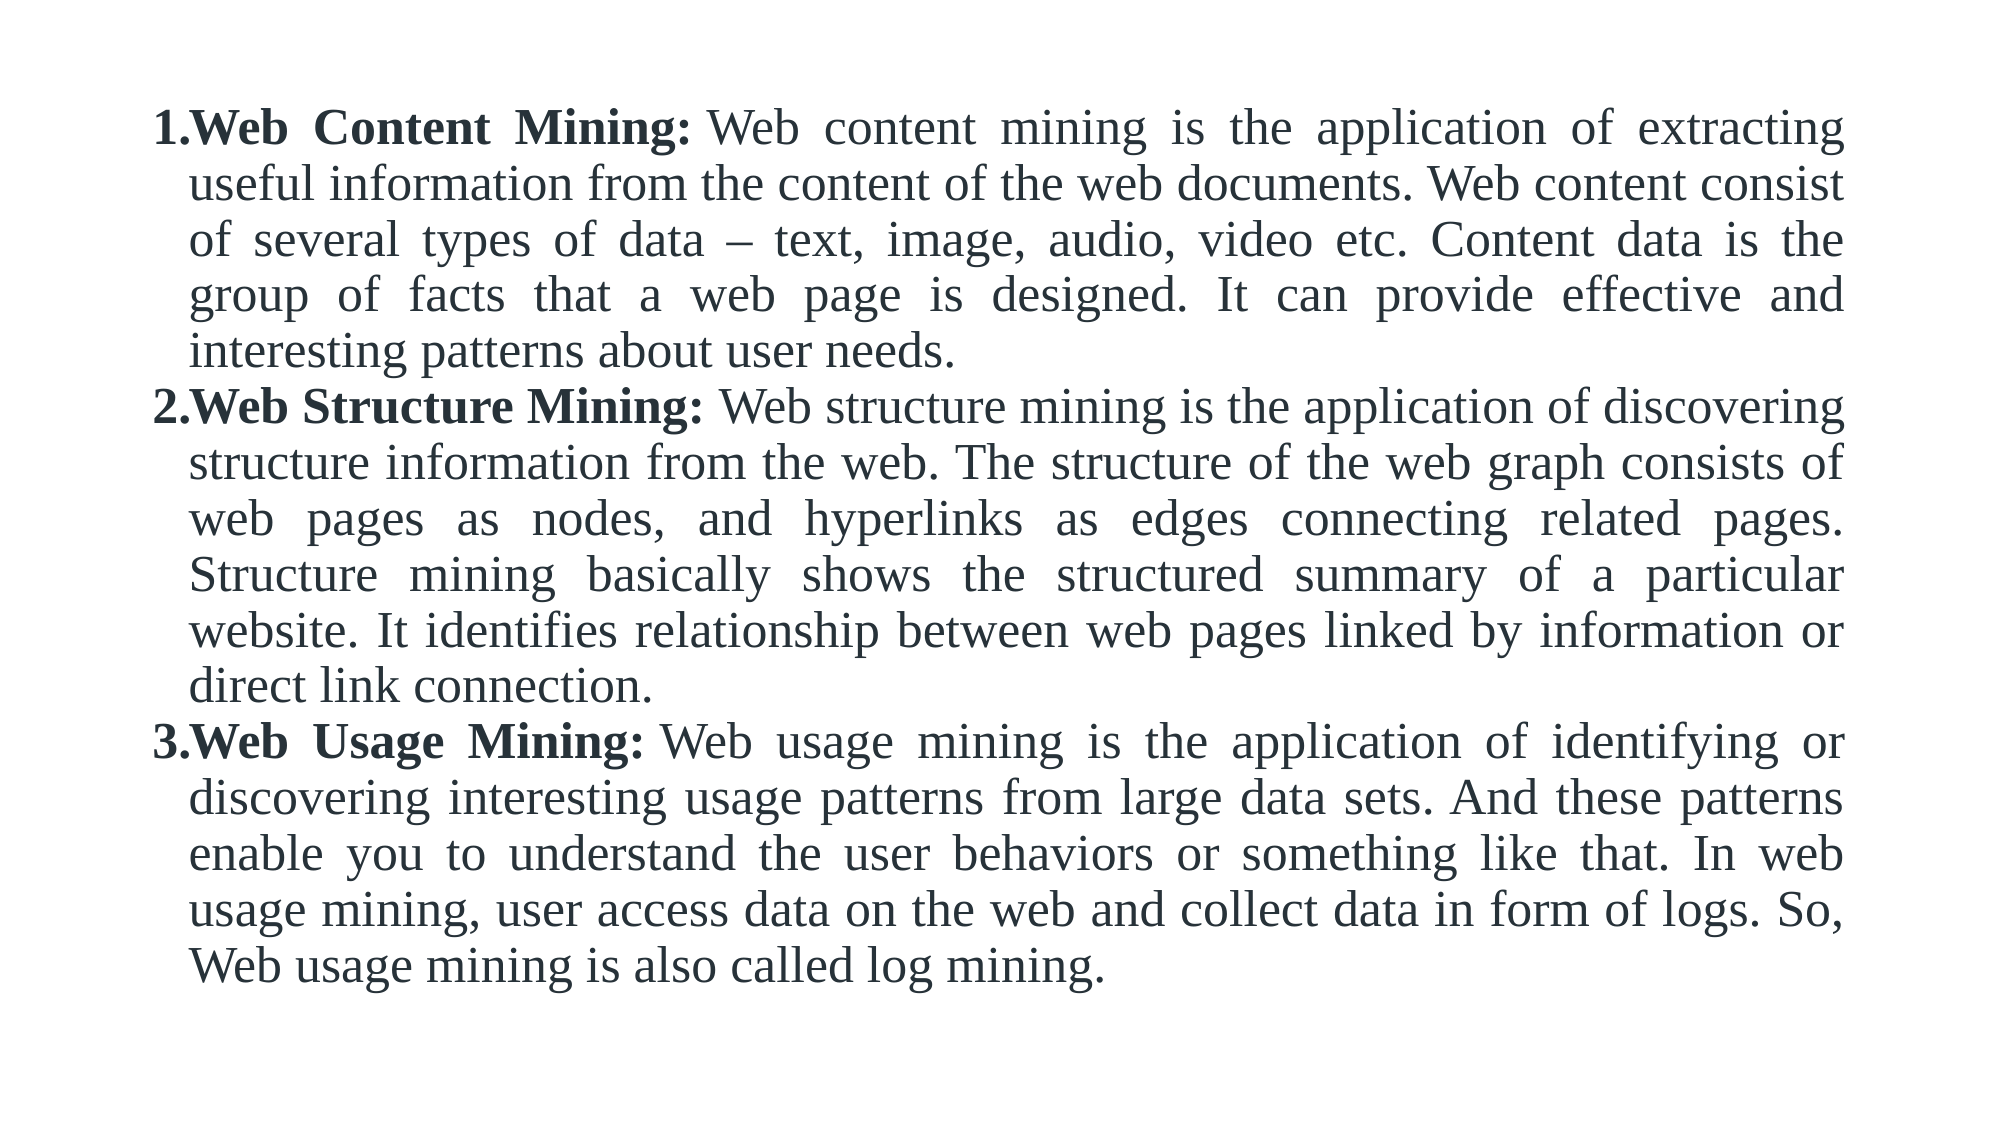

Web Content Mining: Web content mining is the application of extracting useful information from the content of the web documents. Web content consist of several types of data – text, image, audio, video etc. Content data is the group of facts that a web page is designed. It can provide effective and interesting patterns about user needs.
Web Structure Mining: Web structure mining is the application of discovering structure information from the web. The structure of the web graph consists of web pages as nodes, and hyperlinks as edges connecting related pages. Structure mining basically shows the structured summary of a particular website. It identifies relationship between web pages linked by information or direct link connection.
Web Usage Mining: Web usage mining is the application of identifying or discovering interesting usage patterns from large data sets. And these patterns enable you to understand the user behaviors or something like that. In web usage mining, user access data on the web and collect data in form of logs. So, Web usage mining is also called log mining.